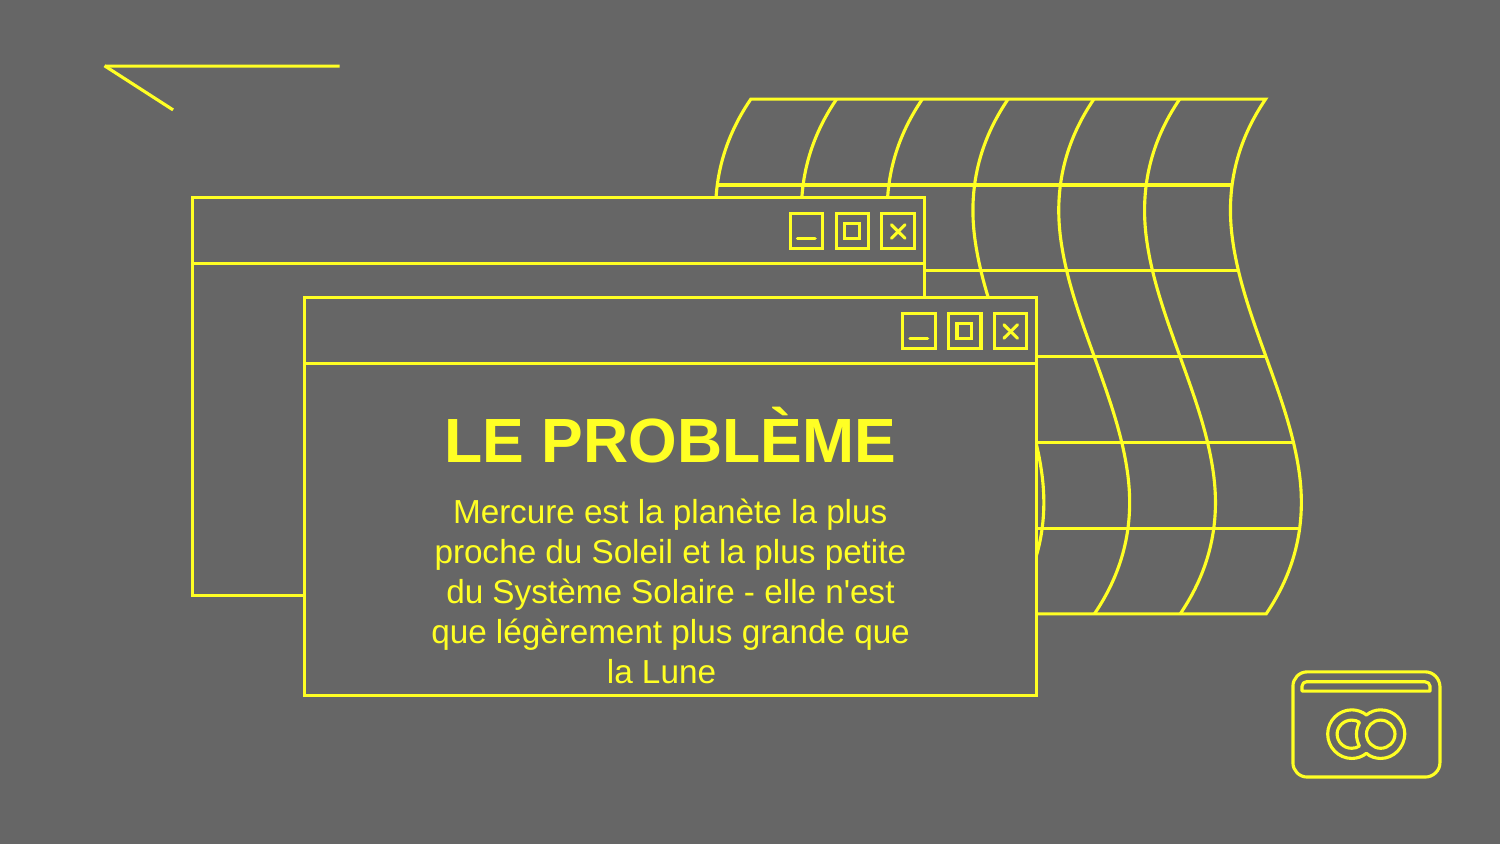

# LE PROBLÈME
Mercure est la planète la plus proche du Soleil et la plus petite du Système Solaire - elle n'est que légèrement plus grande que la Lune